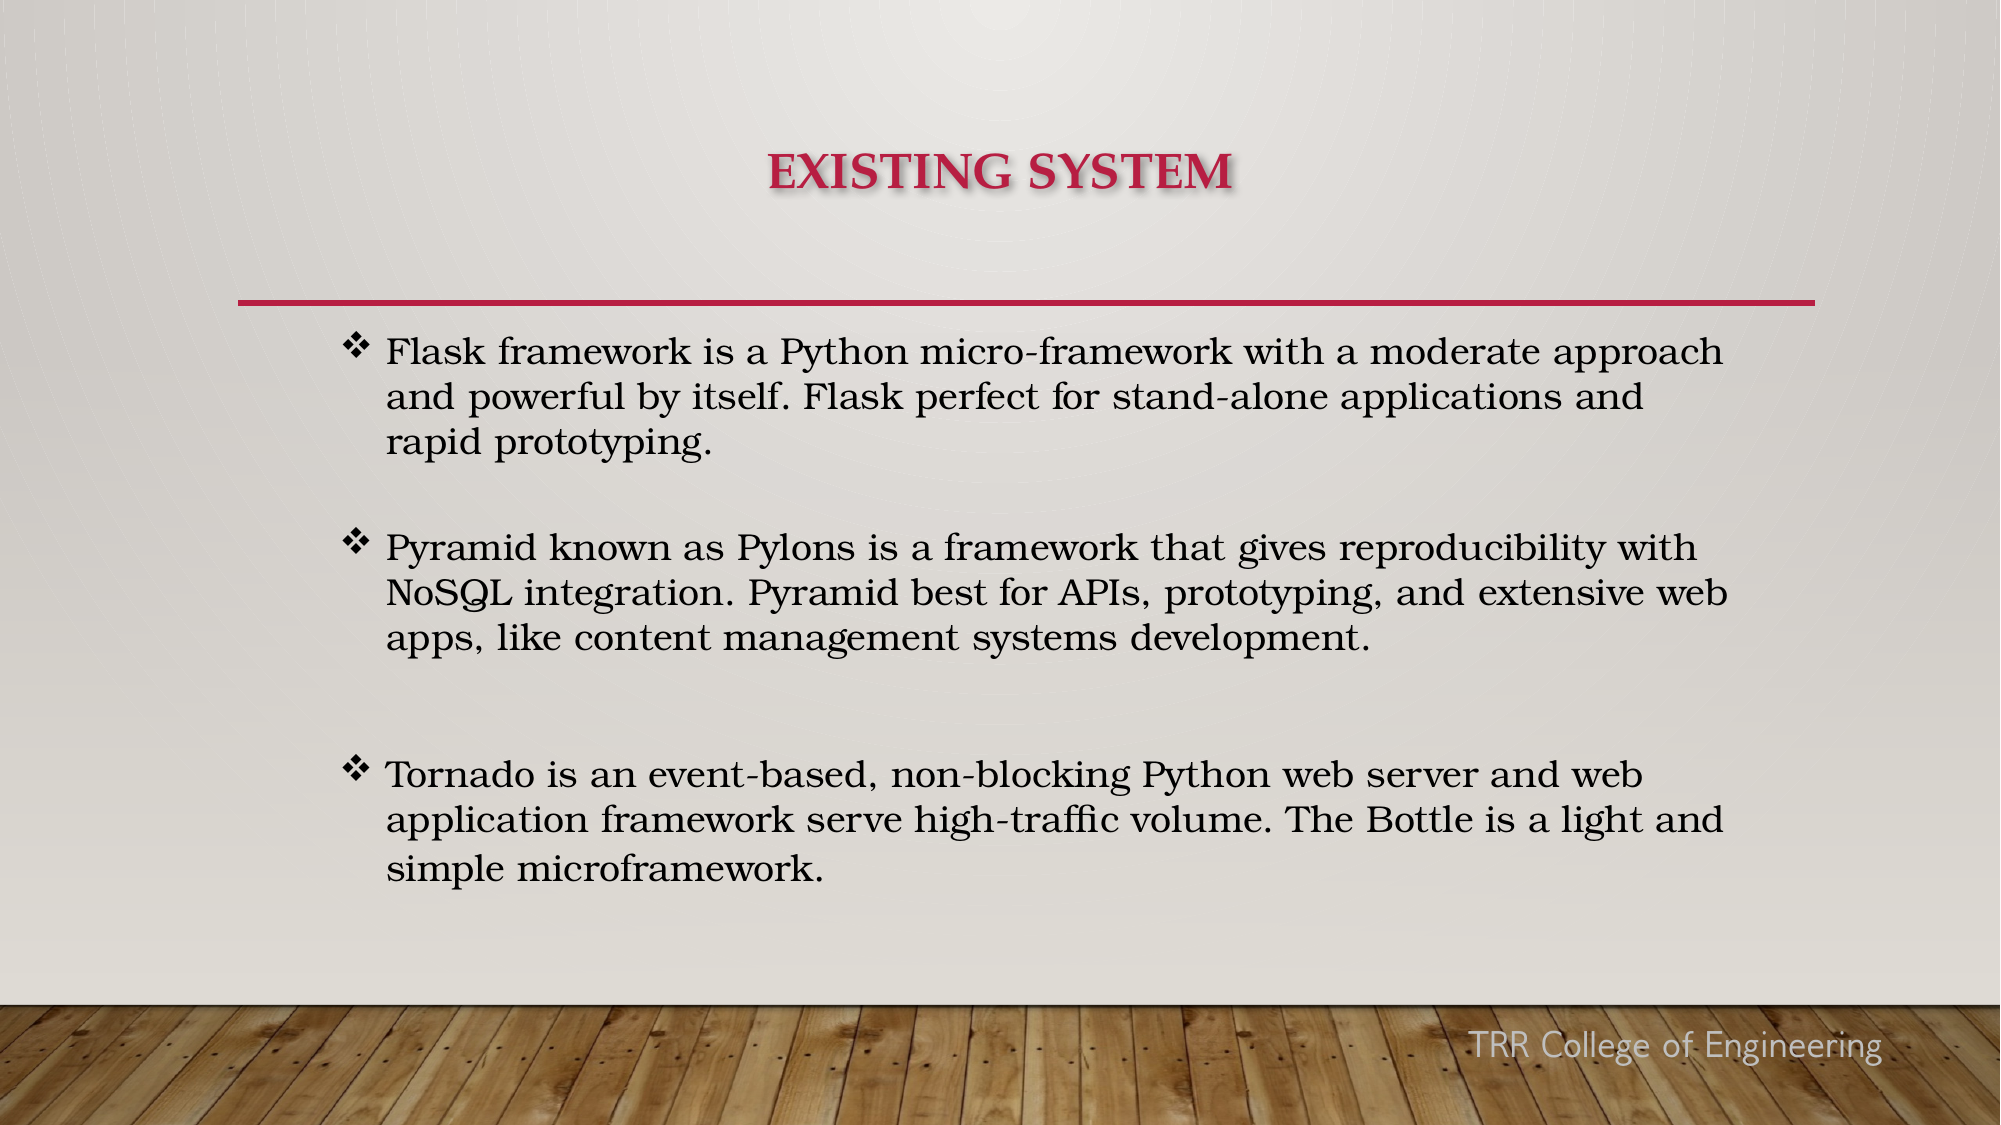

EXISTING SYSTEM
Flask framework is a Python micro-framework with a moderate approach and powerful by itself. Flask perfect for stand-alone applications and rapid prototyping.
Pyramid known as Pylons is a framework that gives reproducibility with NoSQL integration. Pyramid best for APIs, prototyping, and extensive web apps, like content management systems development.
Tornado is an event-based, non-blocking Python web server and web application framework serve high-traffic volume. The Bottle is a light and simple microframework.
TRR College of Engineering